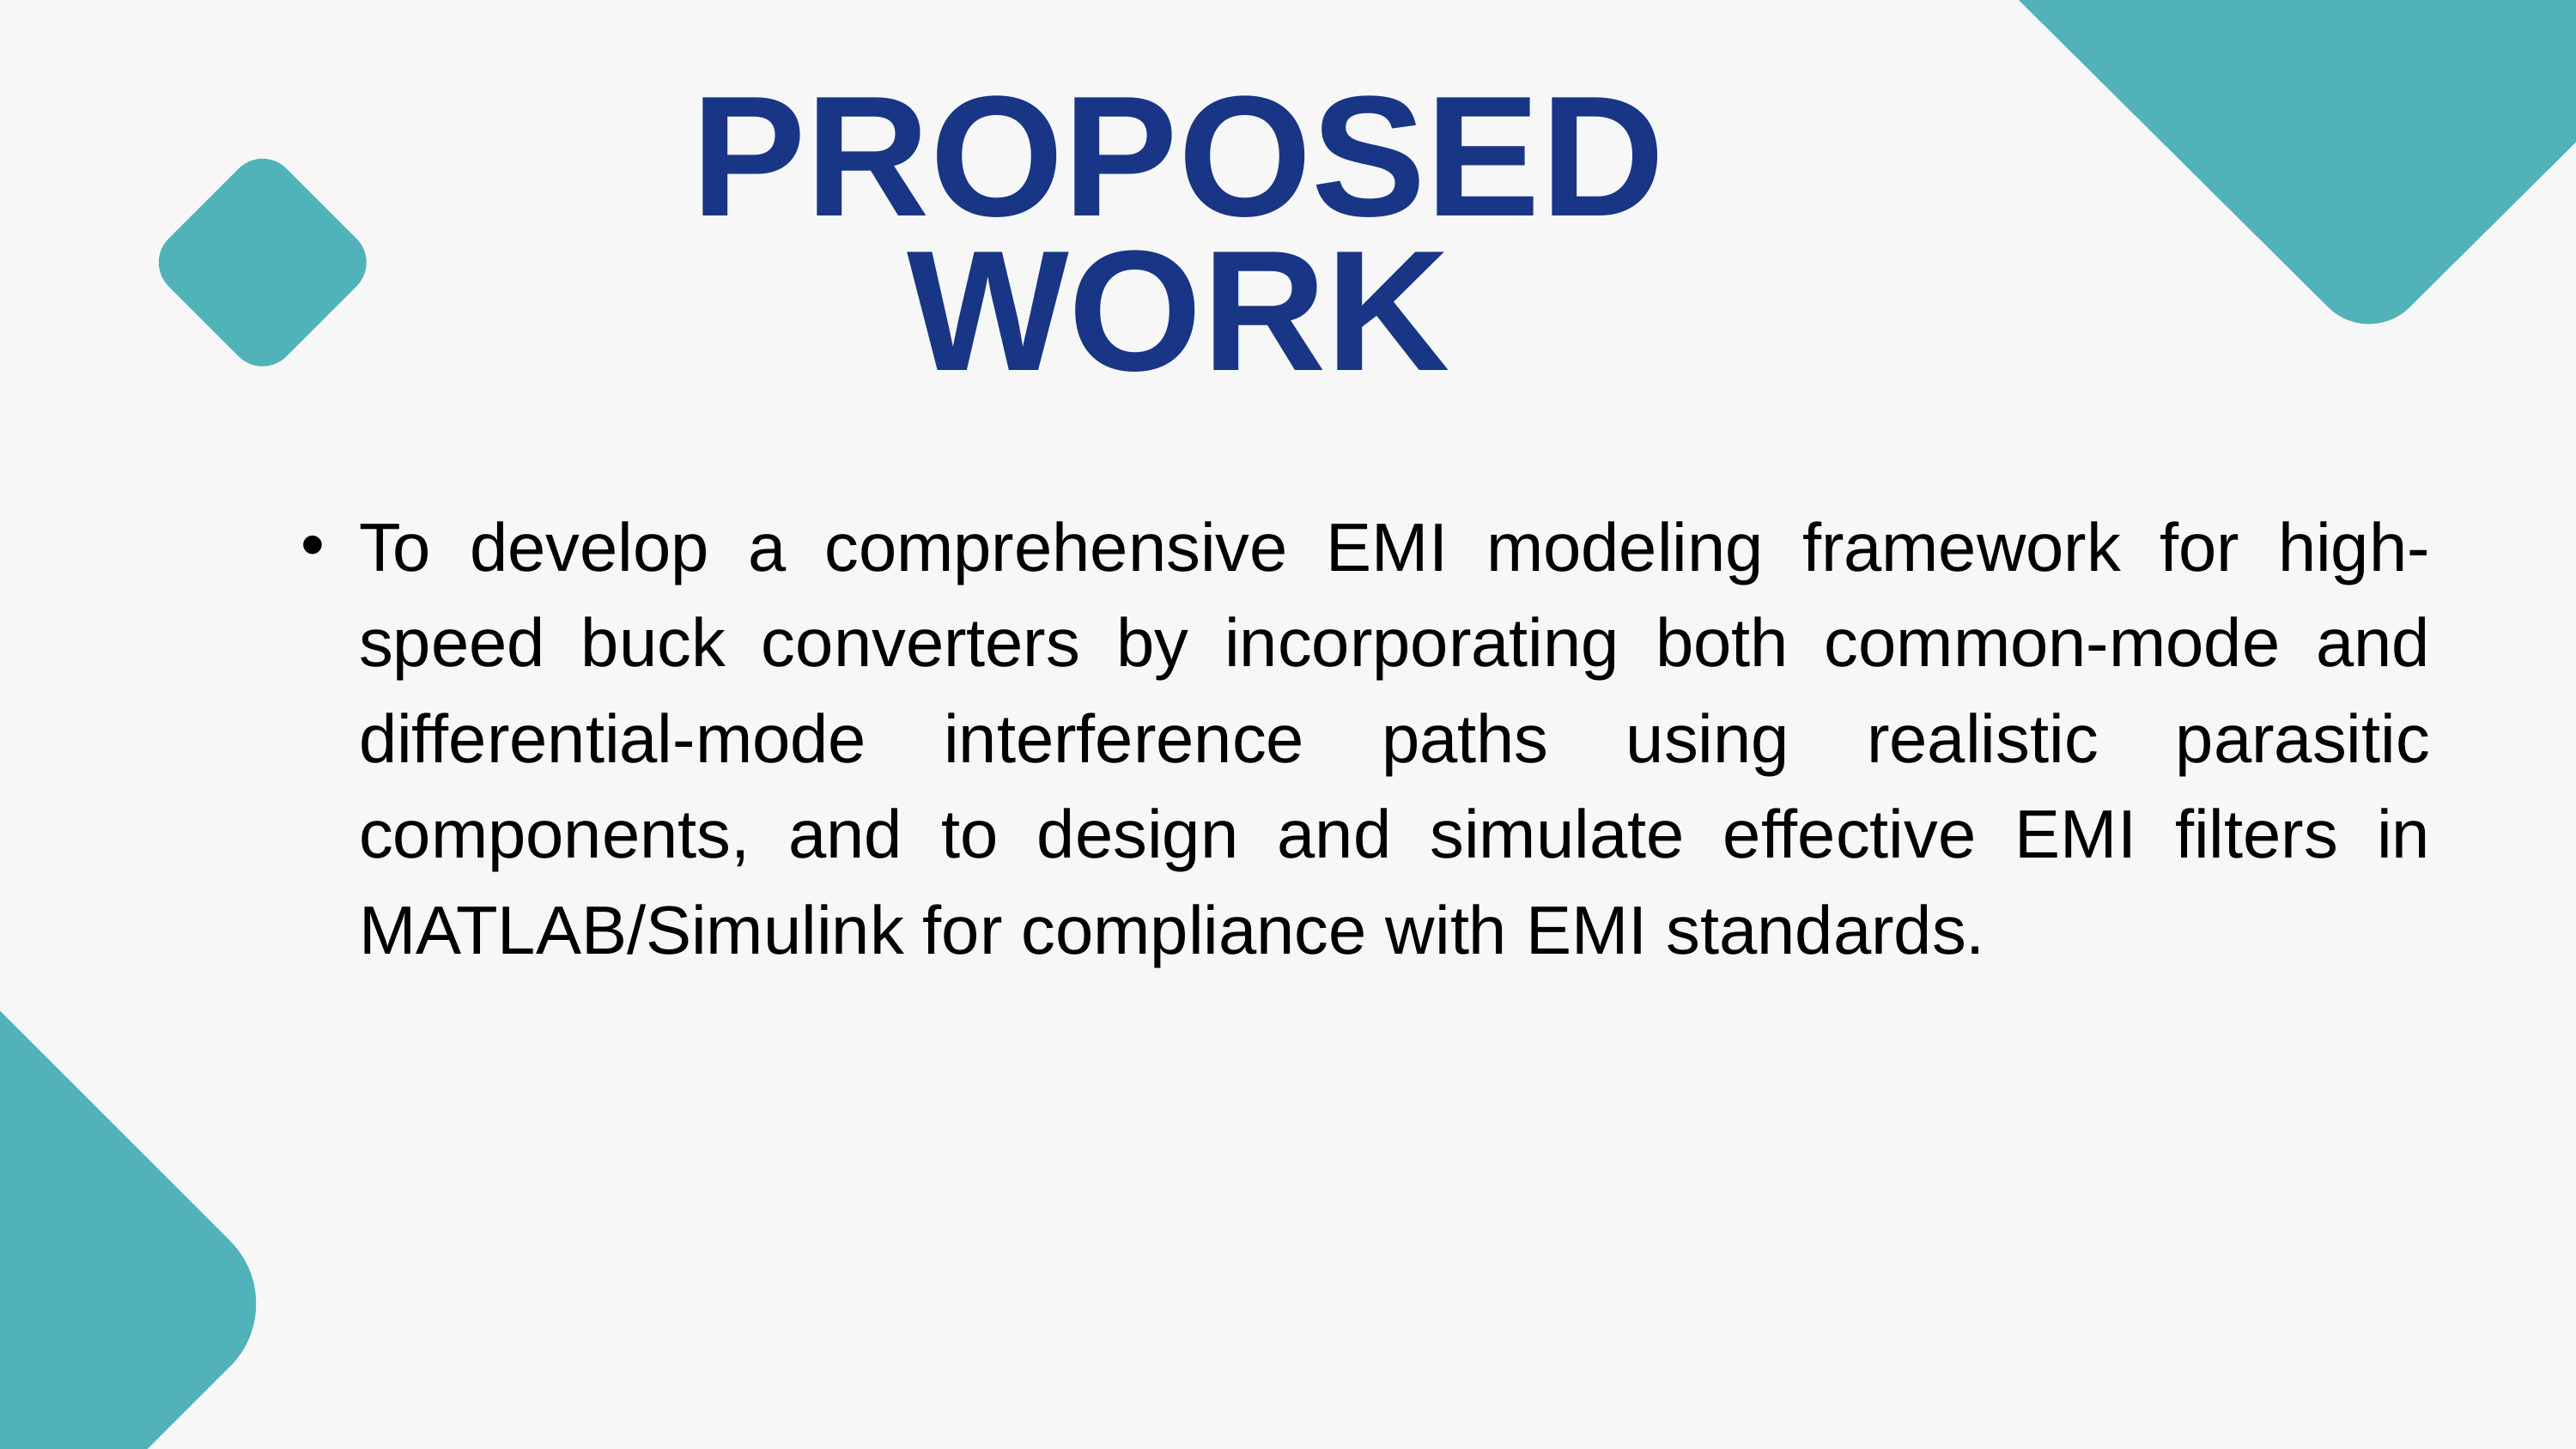

PROPOSED WORK

To develop a comprehensive EMI modeling framework for high-speed buck converters by incorporating both common-mode and differential-mode interference paths using realistic parasitic components, and to design and simulate effective EMI filters in MATLAB/Simulink for compliance with EMI standards.